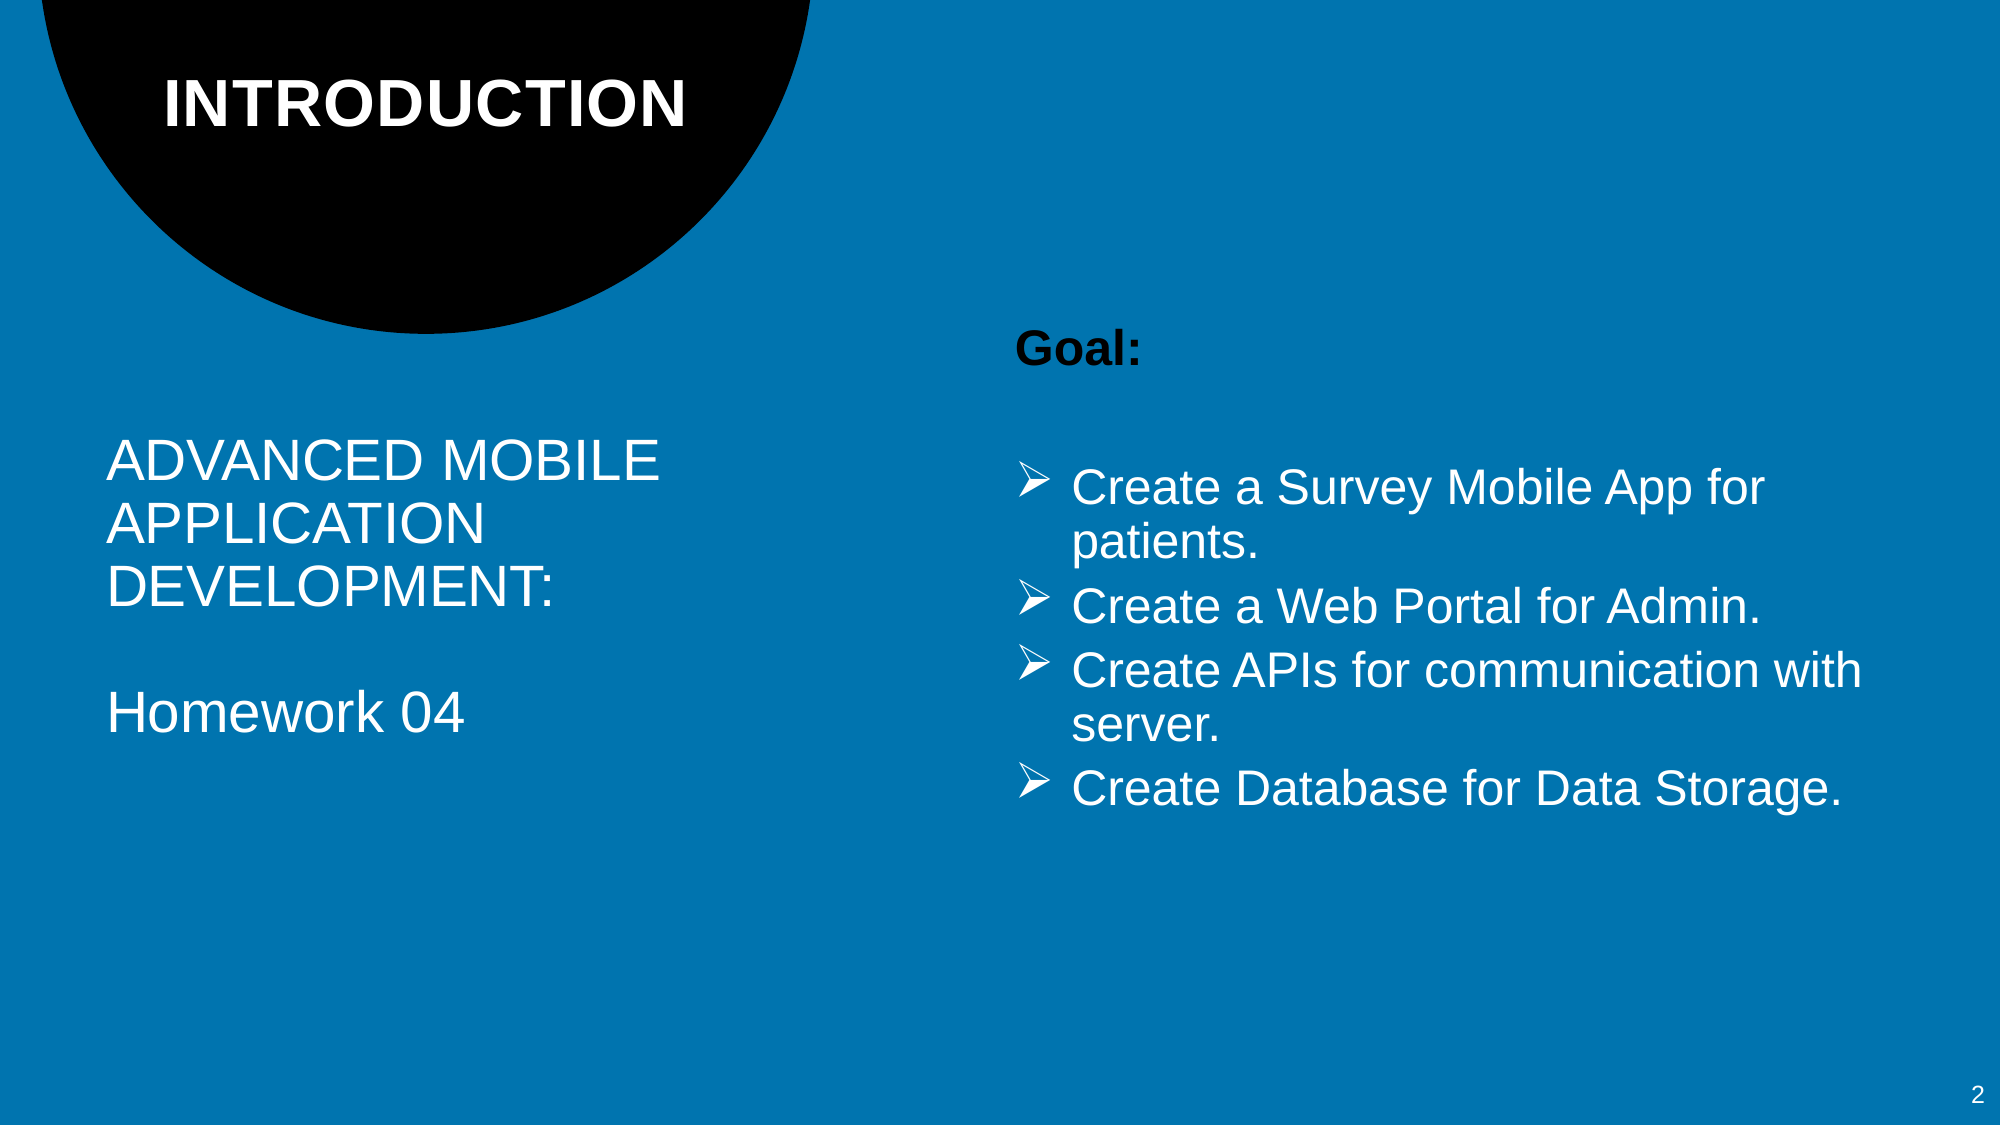

# INTRODUCTION

Goal:

Create a Survey Mobile App for patients.
Create a Web Portal for Admin.
Create APIs for communication with server.
Create Database for Data Storage.
ADVANCED MOBILE APPLICATION  DEVELOPMENT:
Homework 04

2